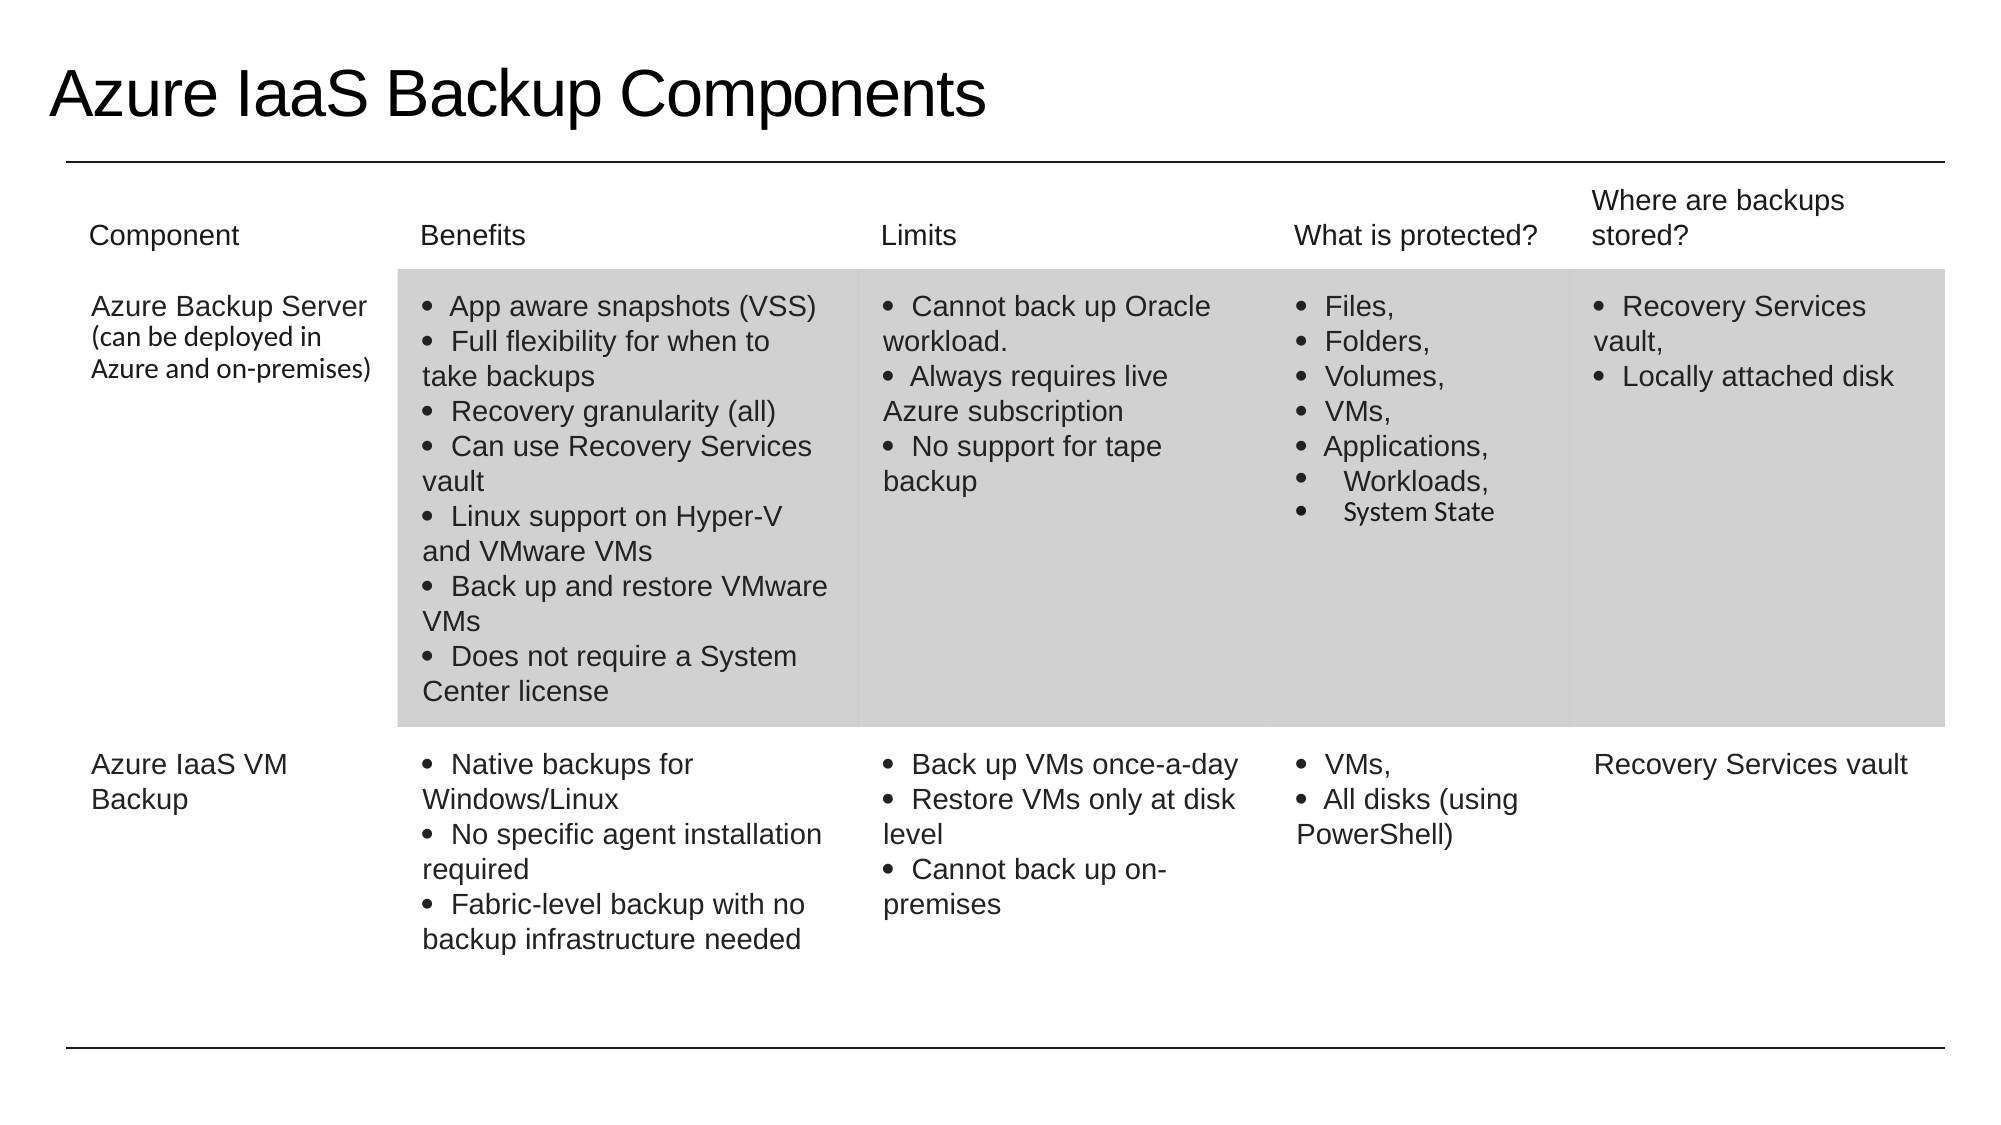

# Azure IaaS Backup Components
| Component | Benefits | Limits | What is protected? | Where are backups stored? |
| --- | --- | --- | --- | --- |
| Azure Backup Server (can be deployed in Azure and on-premises) | • App aware snapshots (VSS) • Full flexibility for when to take backups • Recovery granularity (all) • Can use Recovery Services vault • Linux support on Hyper-V and VMware VMs • Back up and restore VMware VMs • Does not require a System Center license | • Cannot back up Oracle workload. • Always requires live Azure subscription • No support for tape backup | • Files, • Folders, • Volumes, • VMs, • Applications, Workloads, System State | • Recovery Services vault, • Locally attached disk |
| Azure IaaS VM Backup | • Native backups for Windows/Linux • No specific agent installation required • Fabric-level backup with no backup infrastructure needed | • Back up VMs once-a-day • Restore VMs only at disk level • Cannot back up on-premises | • VMs, • All disks (using PowerShell) | Recovery Services vault |